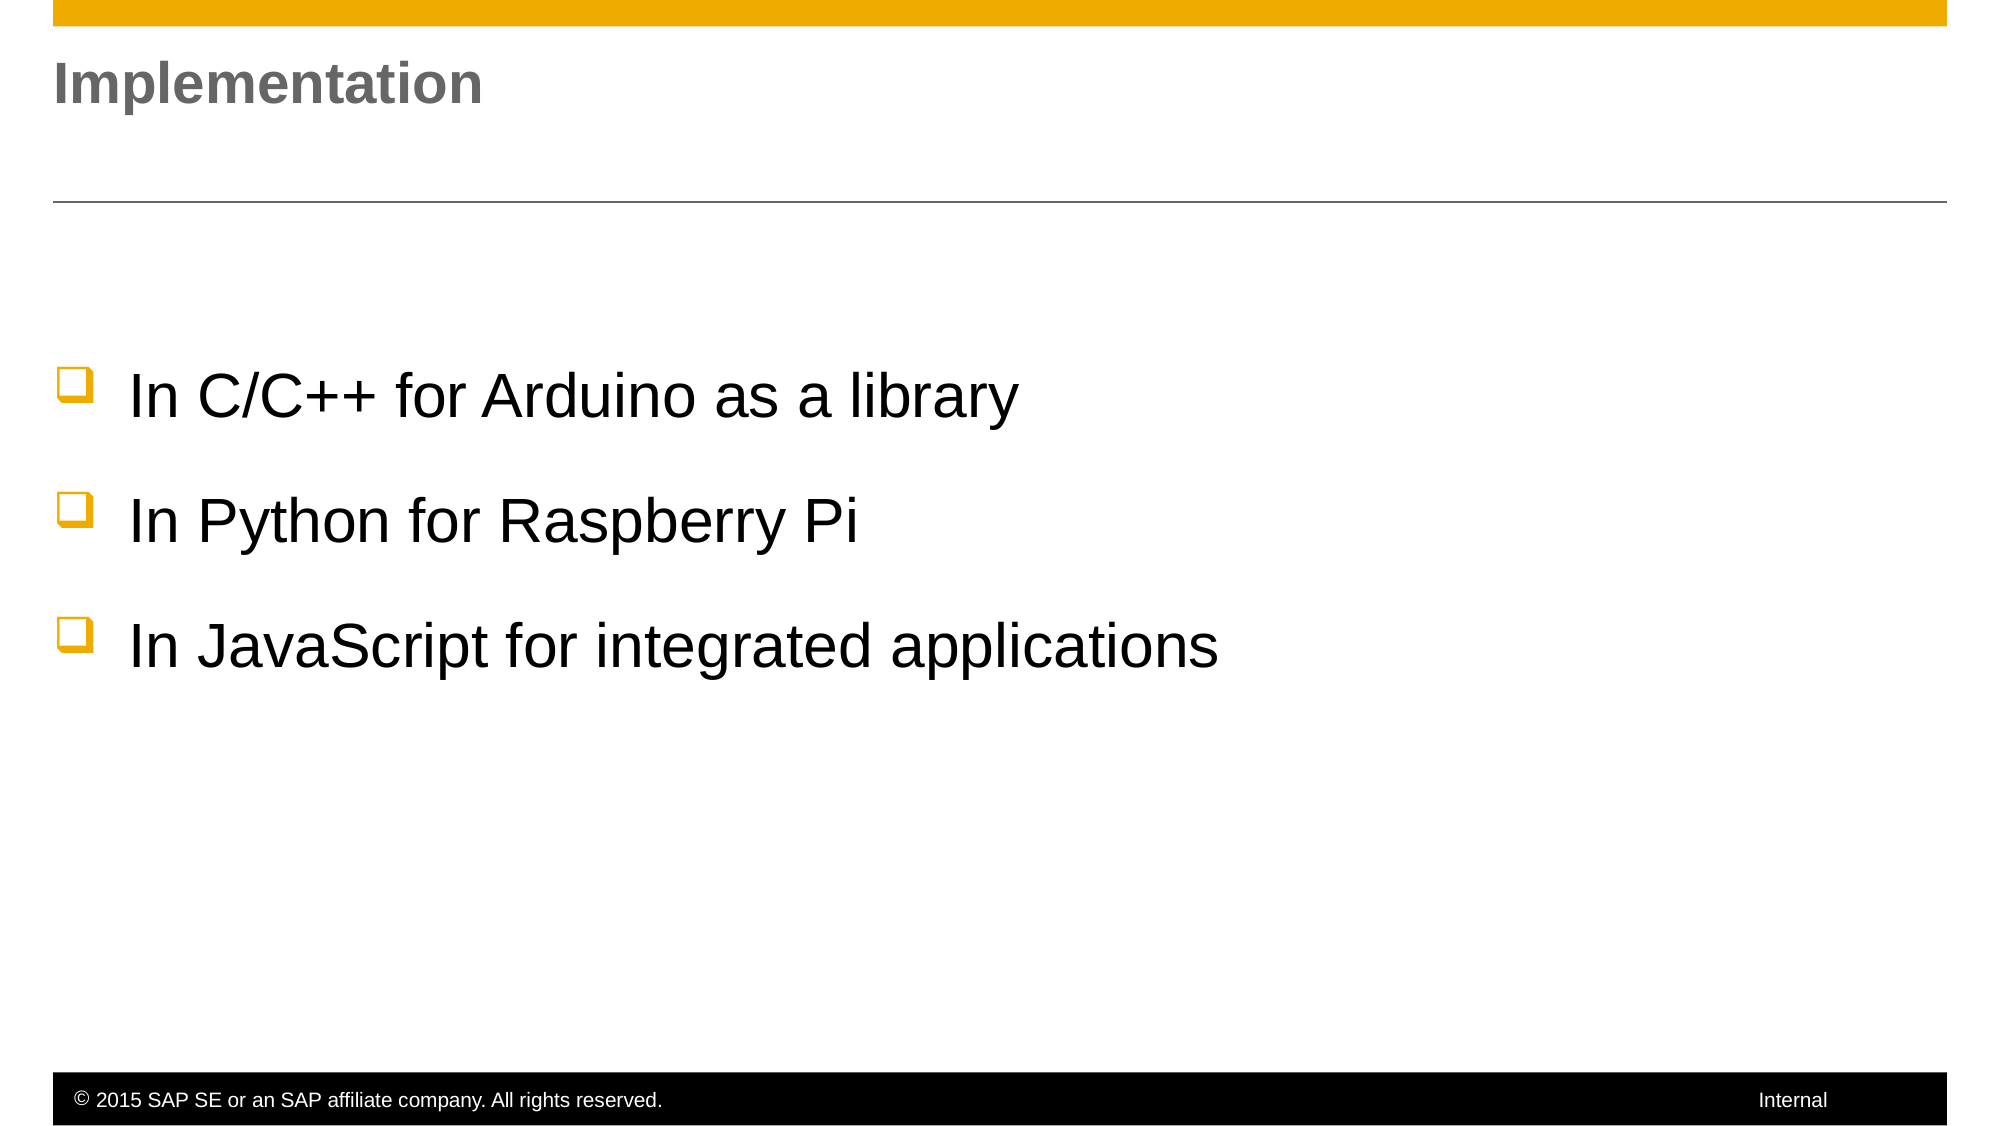

# Implementation
In C/C++ for Arduino as a library
In Python for Raspberry Pi
In JavaScript for integrated applications